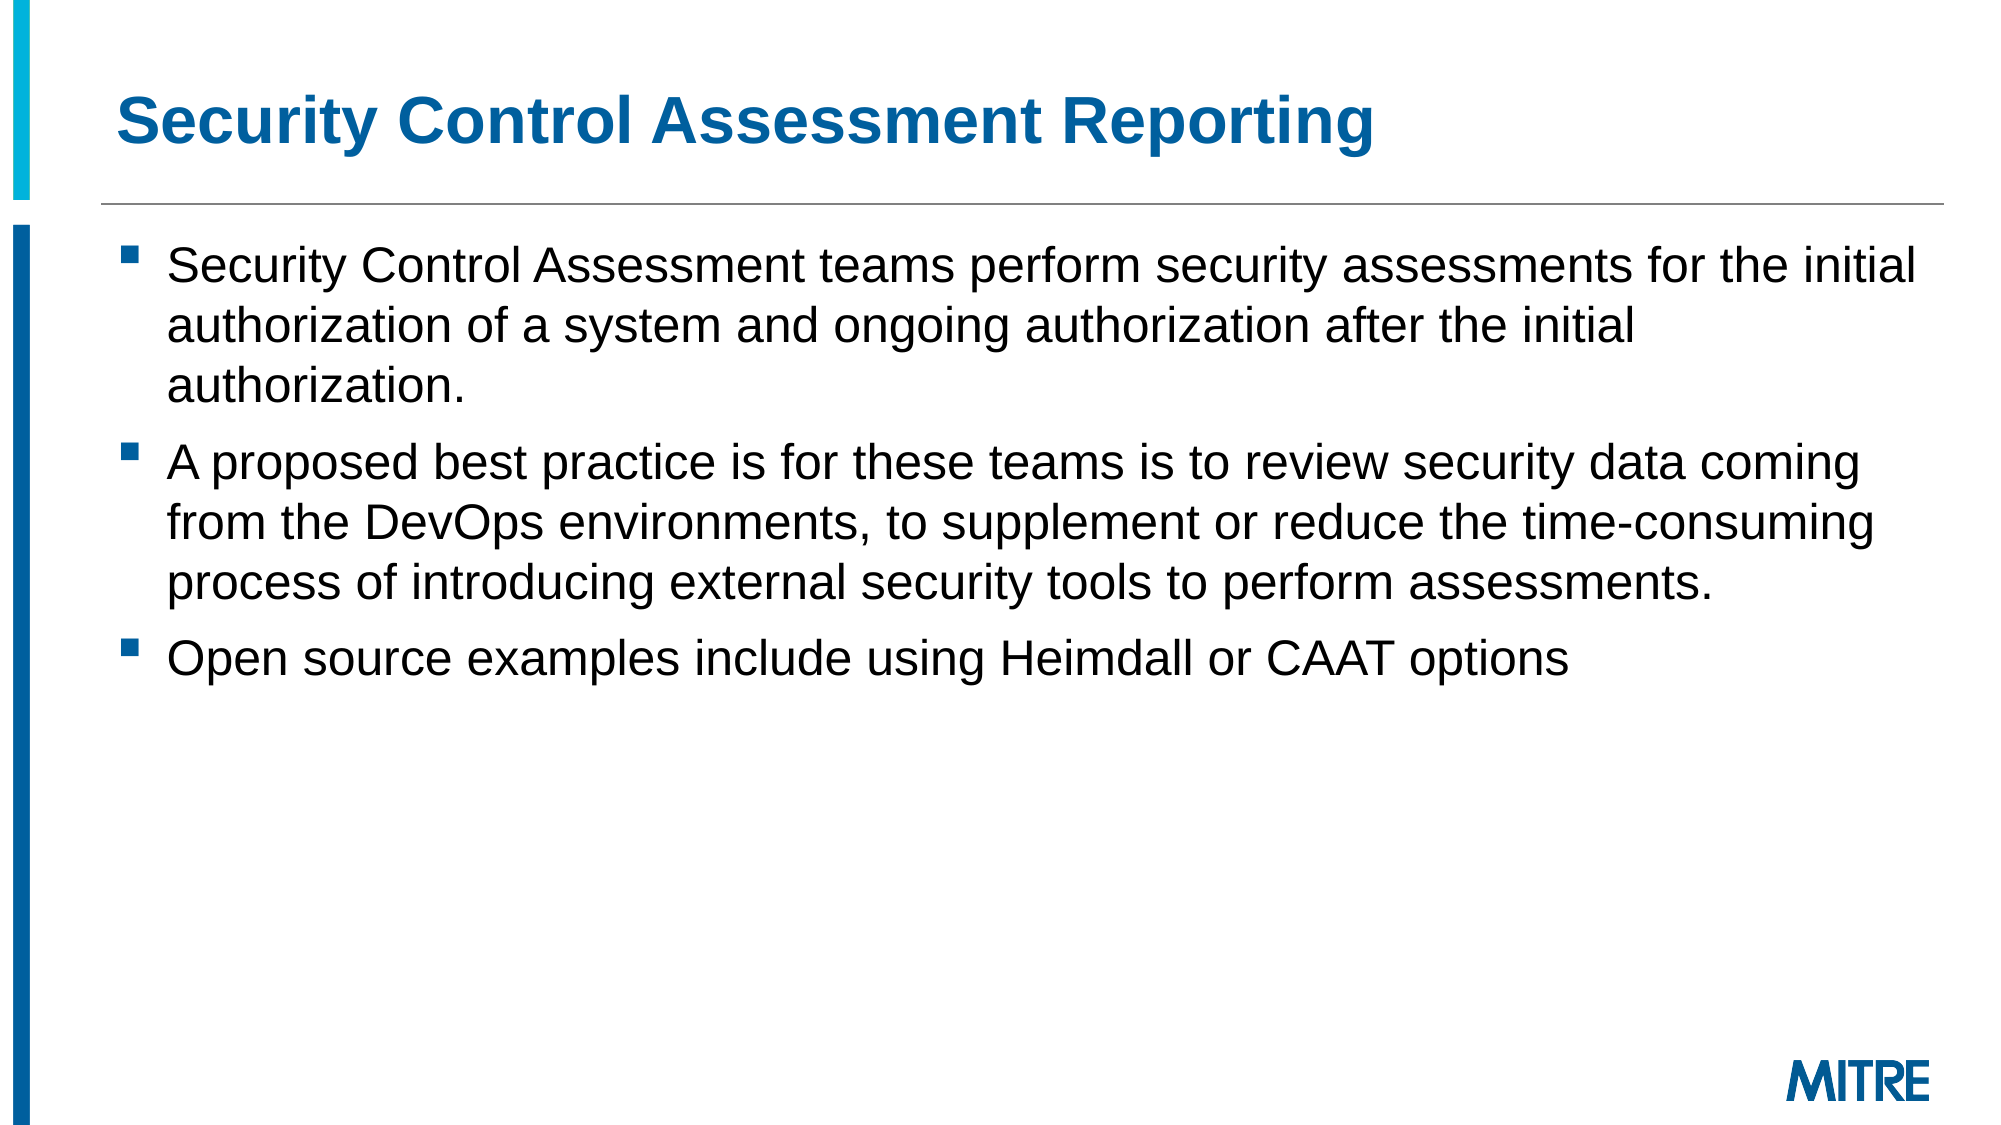

# Security Control Assessment Reporting
Security Control Assessment teams perform security assessments for the initial authorization of a system and ongoing authorization after the initial authorization.
A proposed best practice is for these teams is to review security data coming from the DevOps environments, to supplement or reduce the time-consuming process of introducing external security tools to perform assessments.
Open source examples include using Heimdall or CAAT options